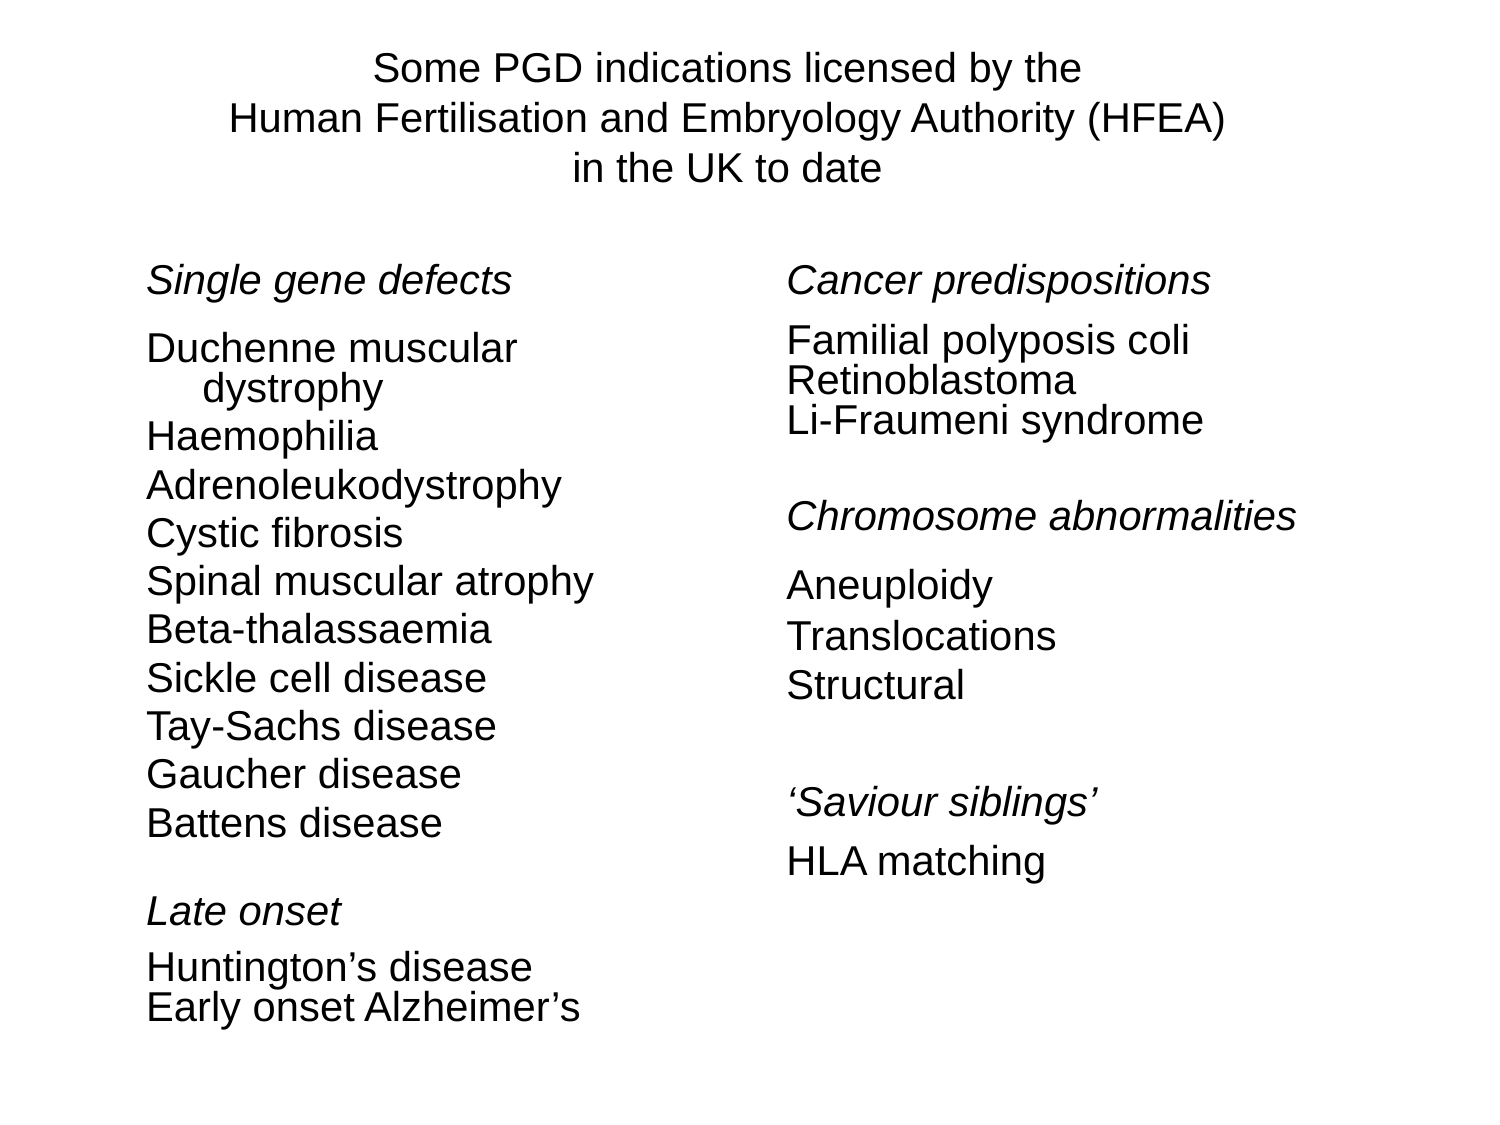

# Some PGD indications licensed by the Human Fertilisation and Embryology Authority (HFEA) in the UK to date
Single gene defects

Duchenne muscular dystrophy
Haemophilia
Adrenoleukodystrophy
Cystic fibrosis
Spinal muscular atrophy
Beta-thalassaemia
Sickle cell disease
Tay-Sachs disease
Gaucher disease
Battens disease

Late onset

Huntington’s disease
Early onset Alzheimer’s

Cancer predispositions

Familial polyposis coli
Retinoblastoma
Li-Fraumeni syndrome

Chromosome abnormalities

Aneuploidy
Translocations
Structural

‘Saviour siblings’
HLA matching